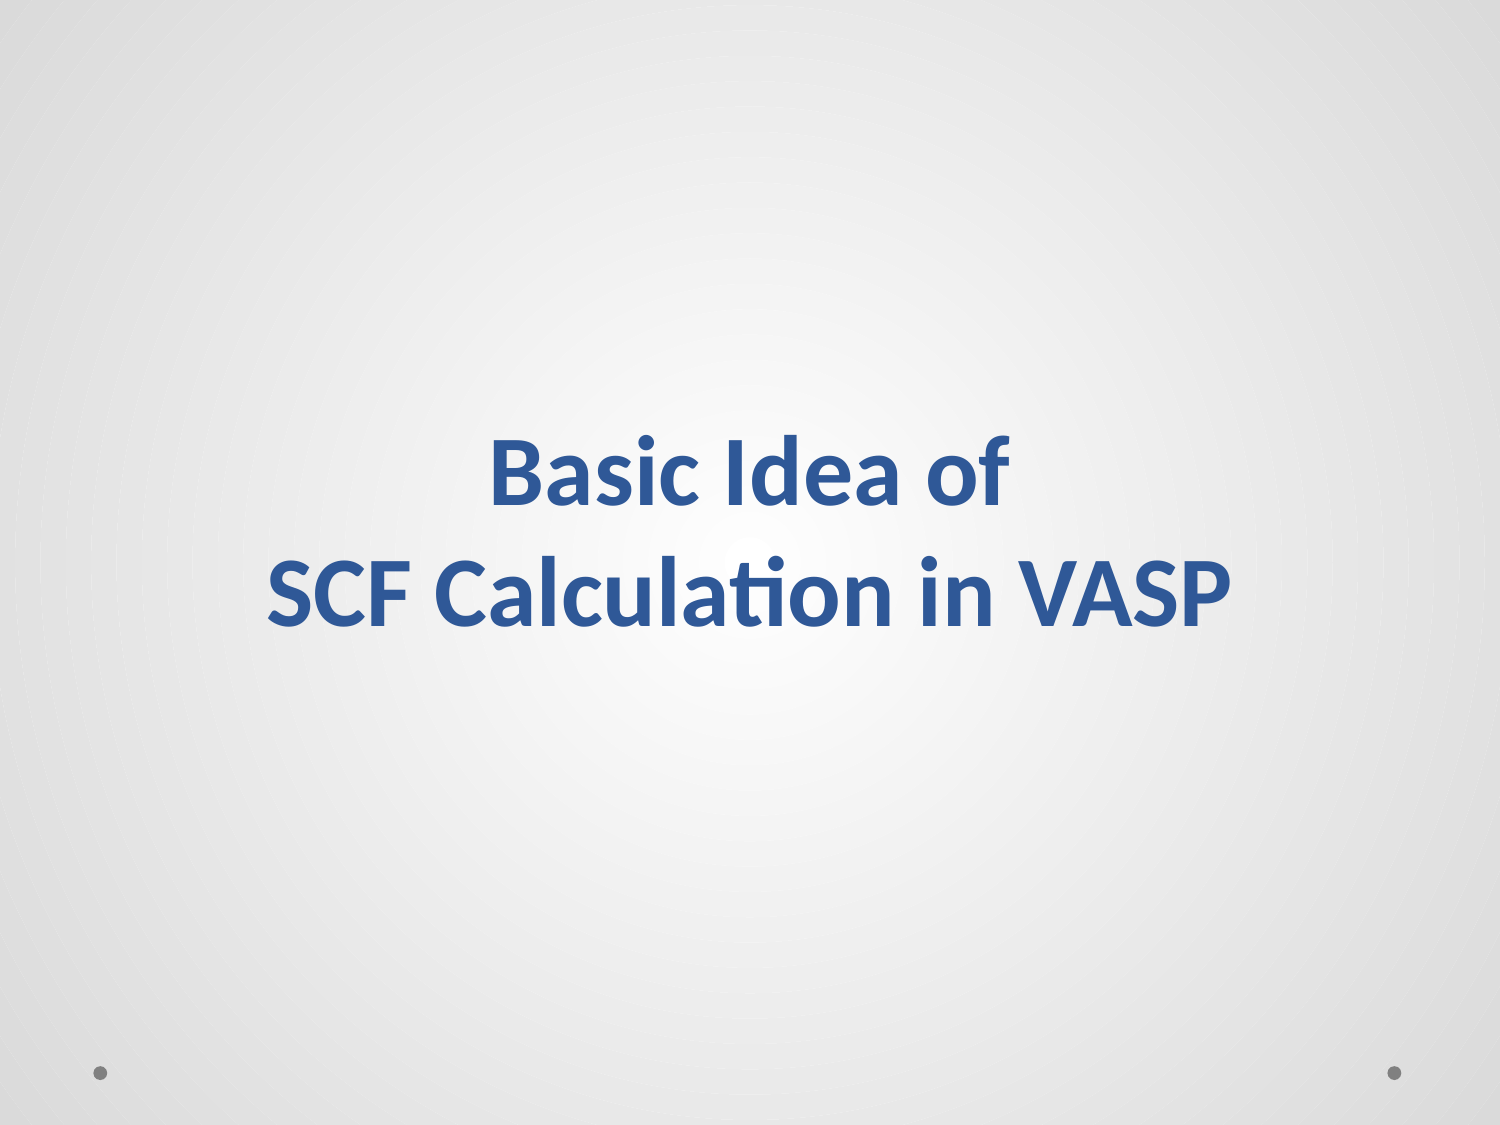

# Basic Idea of SCF Calculation in VASP